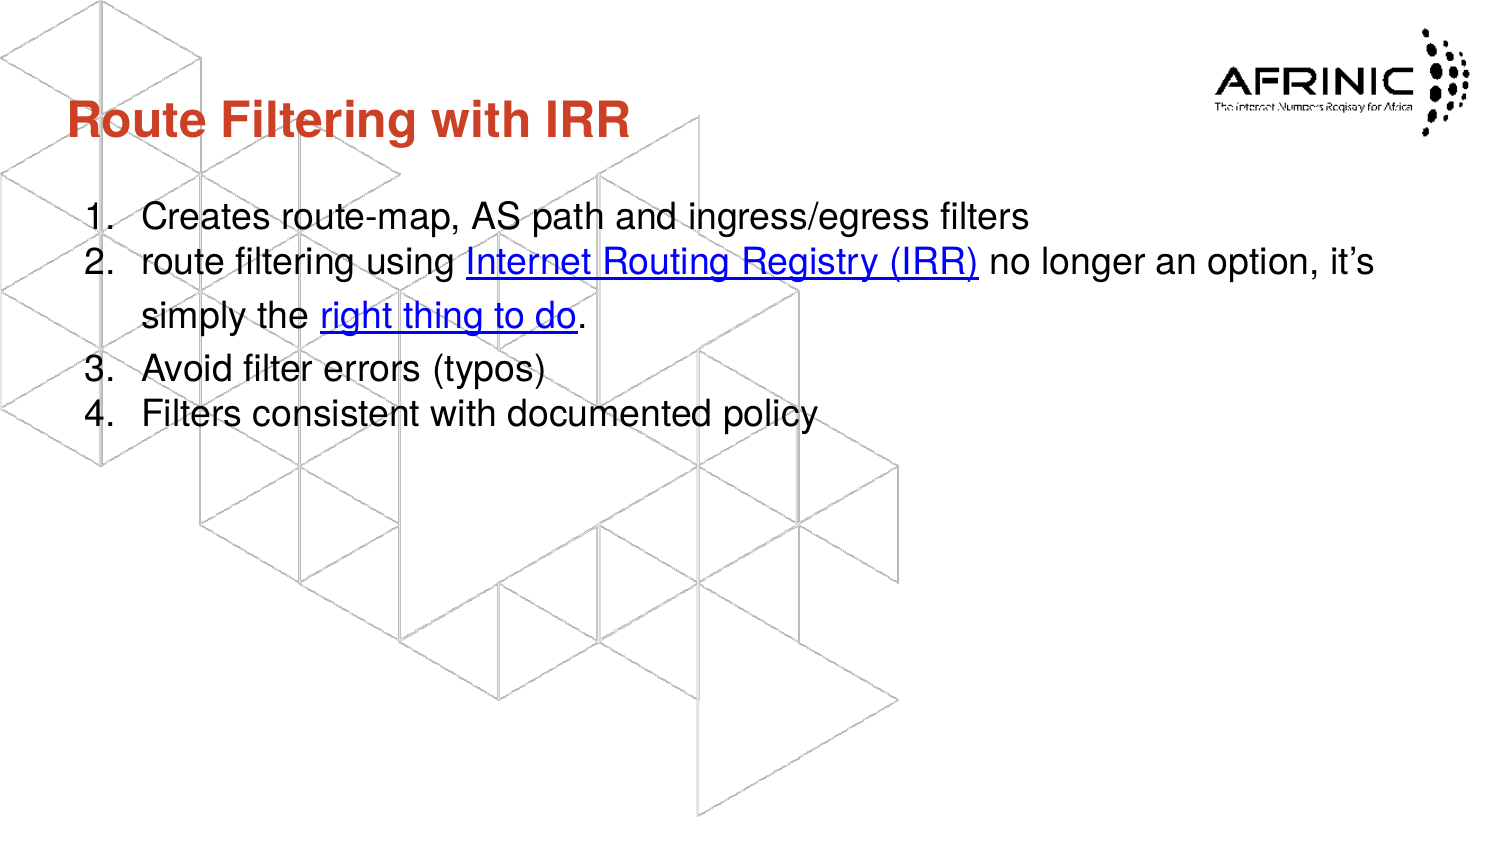

# Route Filtering with IRR
Creates route-map, AS path and ingress/egress filters
route filtering using Internet Routing Registry (IRR) no longer an option, it’s simply the right thing to do.
Avoid filter errors (typos)
Filters consistent with documented policy